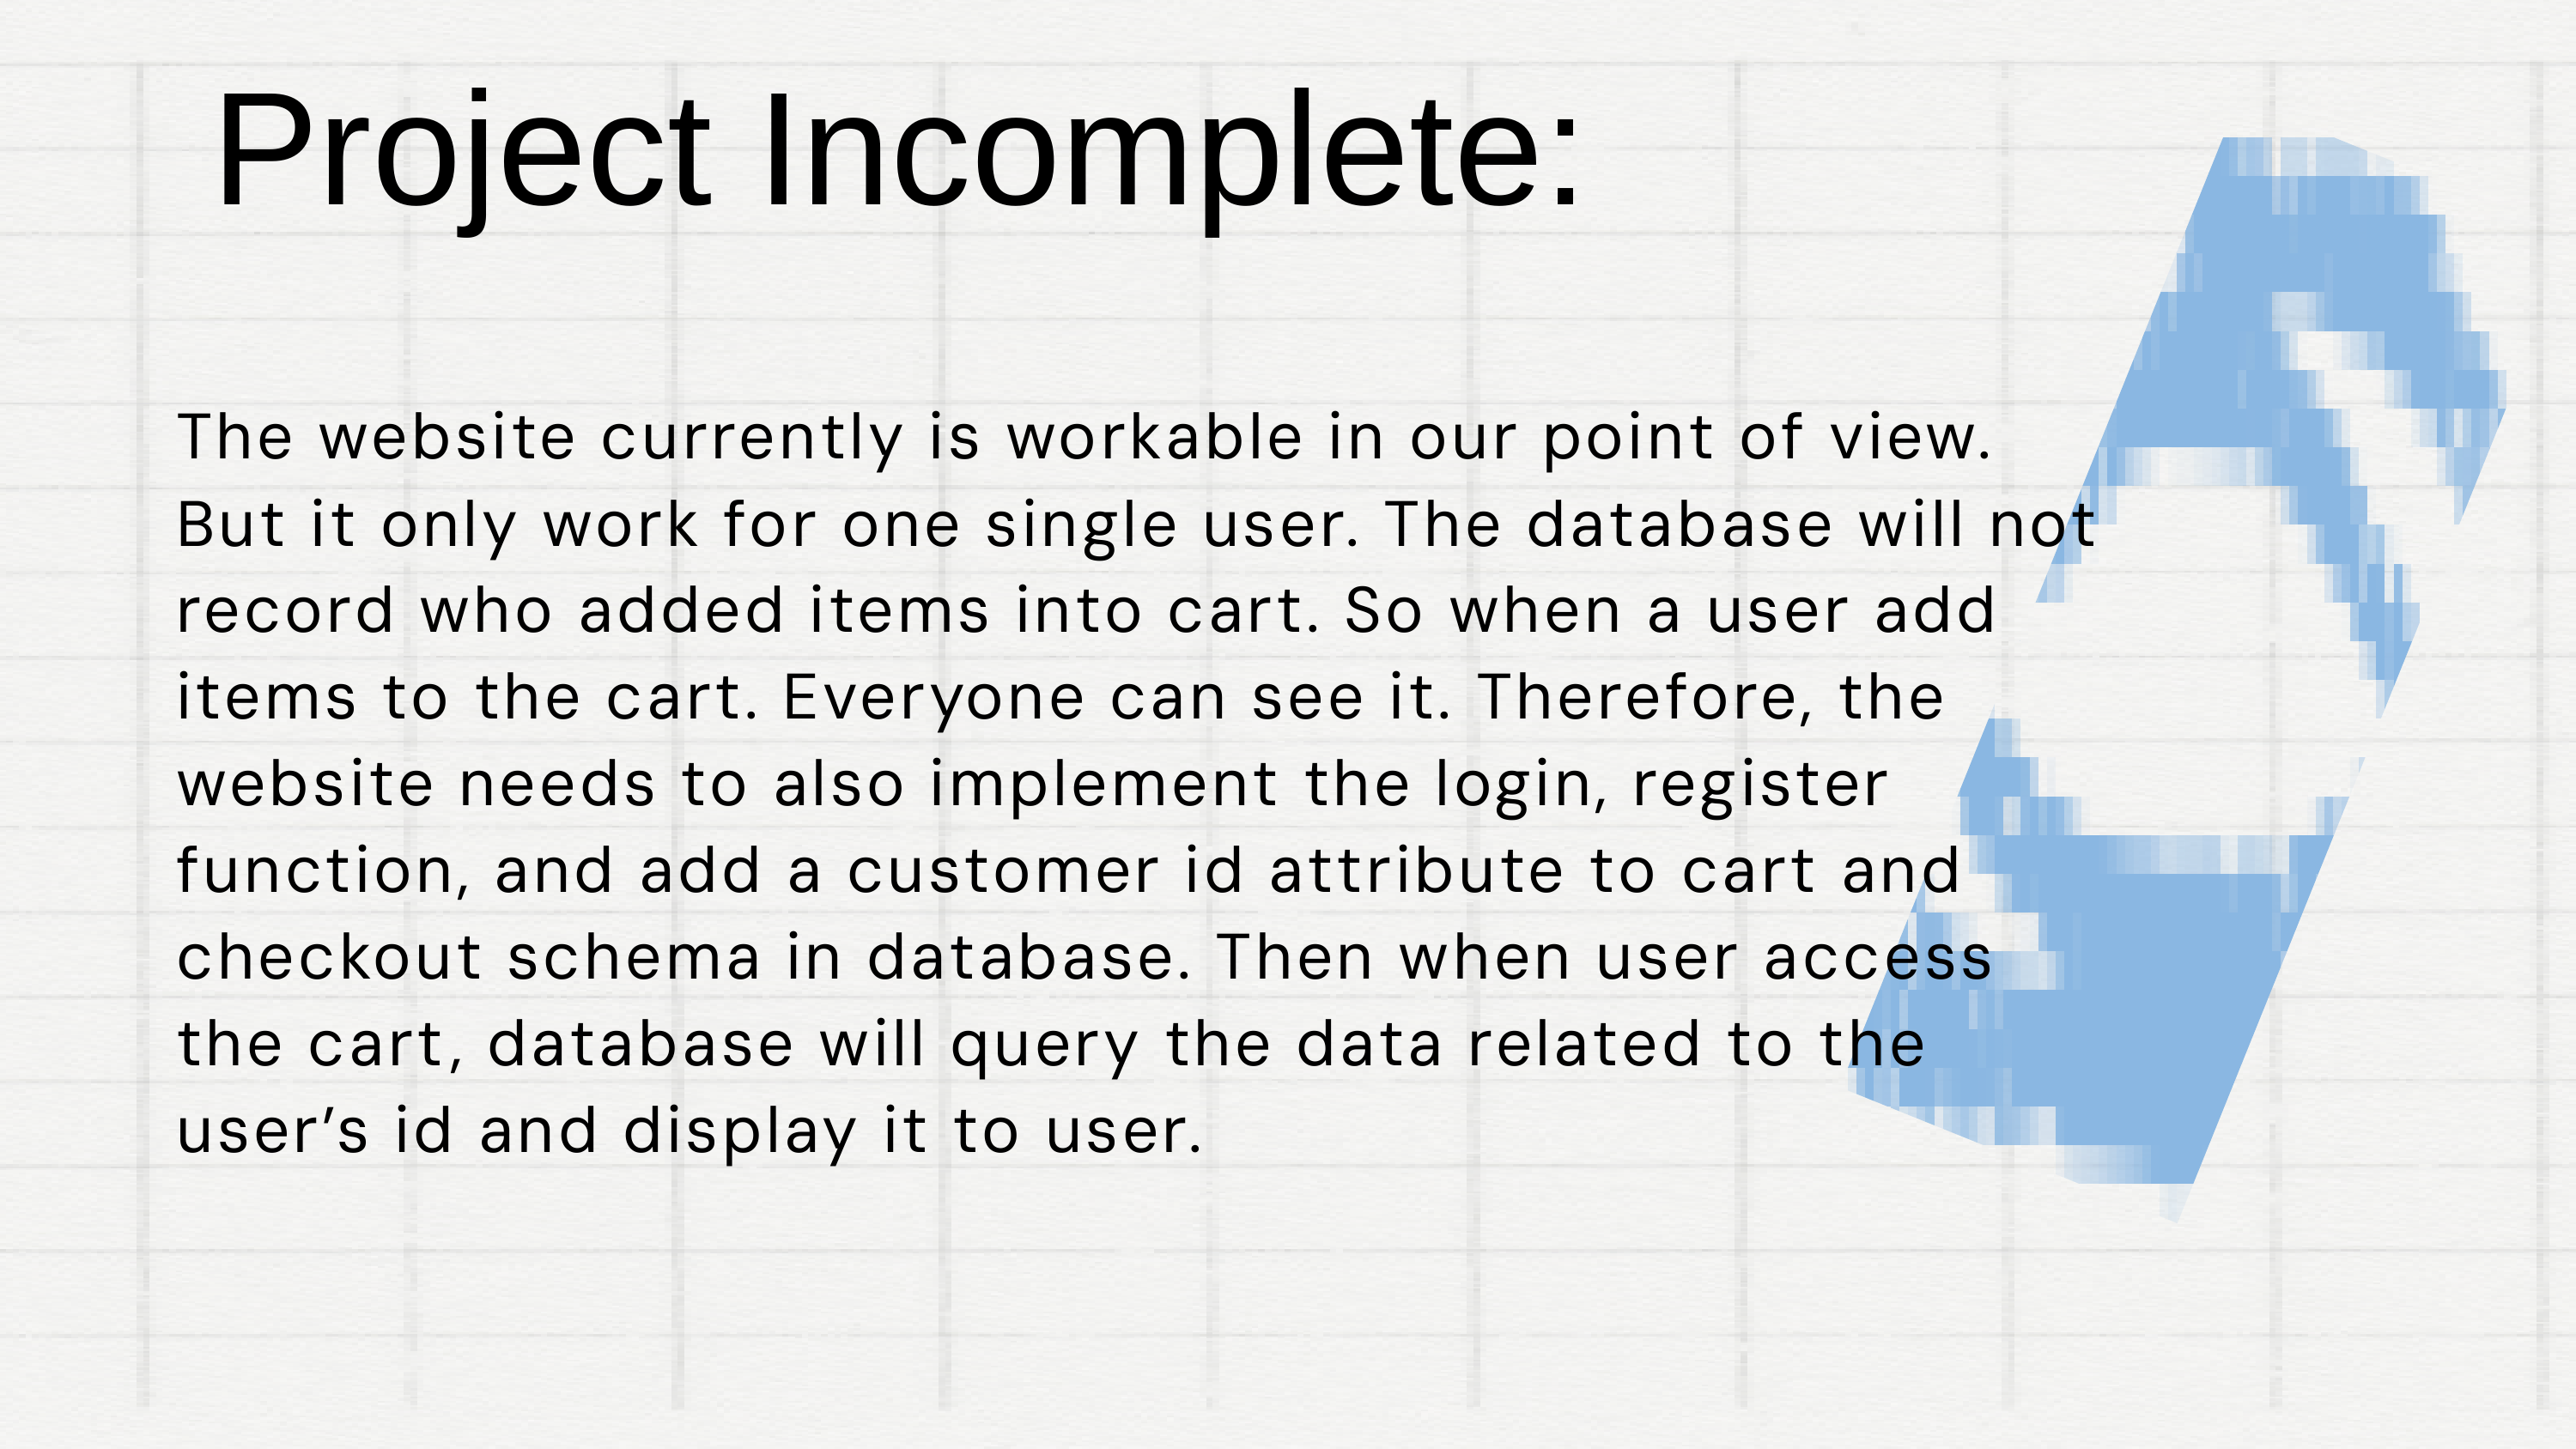

Project Incomplete:

The website currently is workable in our point of view. But it only work for one single user. The database will not record who added items into cart. So when a user add items to the cart. Everyone can see it. Therefore, the website needs to also implement the login, register function, and add a customer id attribute to cart and checkout schema in database. Then when user access the cart, database will query the data related to the user’s id and display it to user.